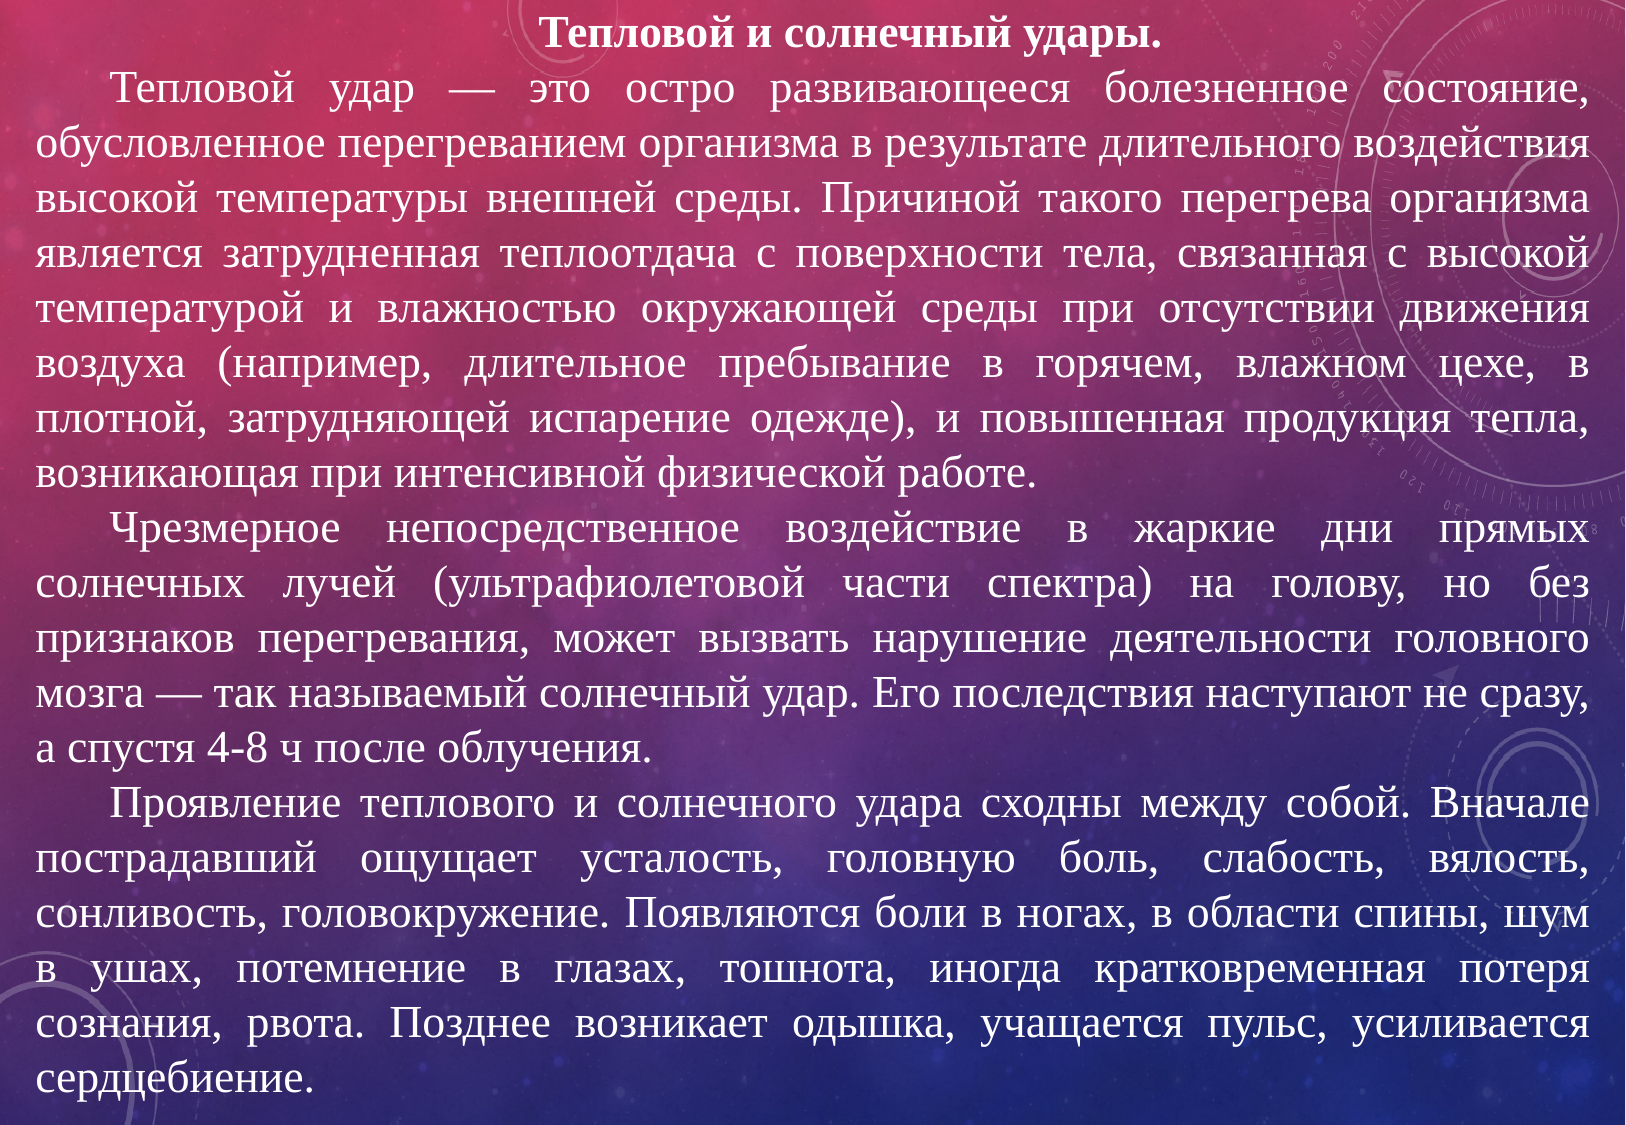

Тепловой и солнечный удары.
Тепловой удар — это остро развивающееся болезненное состояние, обусловленное перегреванием организма в результате длительного воздействия высокой температуры внешней среды. Причиной такого перегрева организма является затрудненная теплоотдача с поверхности тела, связанная с высокой температурой и влажностью окружающей среды при отсутствии движения воздуха (например, длительное пребывание в горячем, влажном цехе, в плотной, затрудняющей испарение одежде), и повышенная продукция тепла, возникающая при интенсивной физической работе.
Чрезмерное непосредственное воздействие в жаркие дни прямых солнечных лучей (ультрафиолетовой части спектра) на голову, но без признаков перегревания, может вызвать нарушение деятельности головного мозга — так называемый солнечный удар. Его последствия наступают не сразу, а спустя 4-8 ч после облучения.
Проявление теплового и солнечного удара сходны между собой. Вначале пострадавший ощущает усталость, головную боль, слабость, вялость, сонливость, головокружение. Появляются боли в ногах, в области спины, шум в ушах, потемнение в глазах, тошнота, иногда кратковременная потеря сознания, рвота. Позднее возникает одышка, учащается пульс, усиливается сердцебиение.